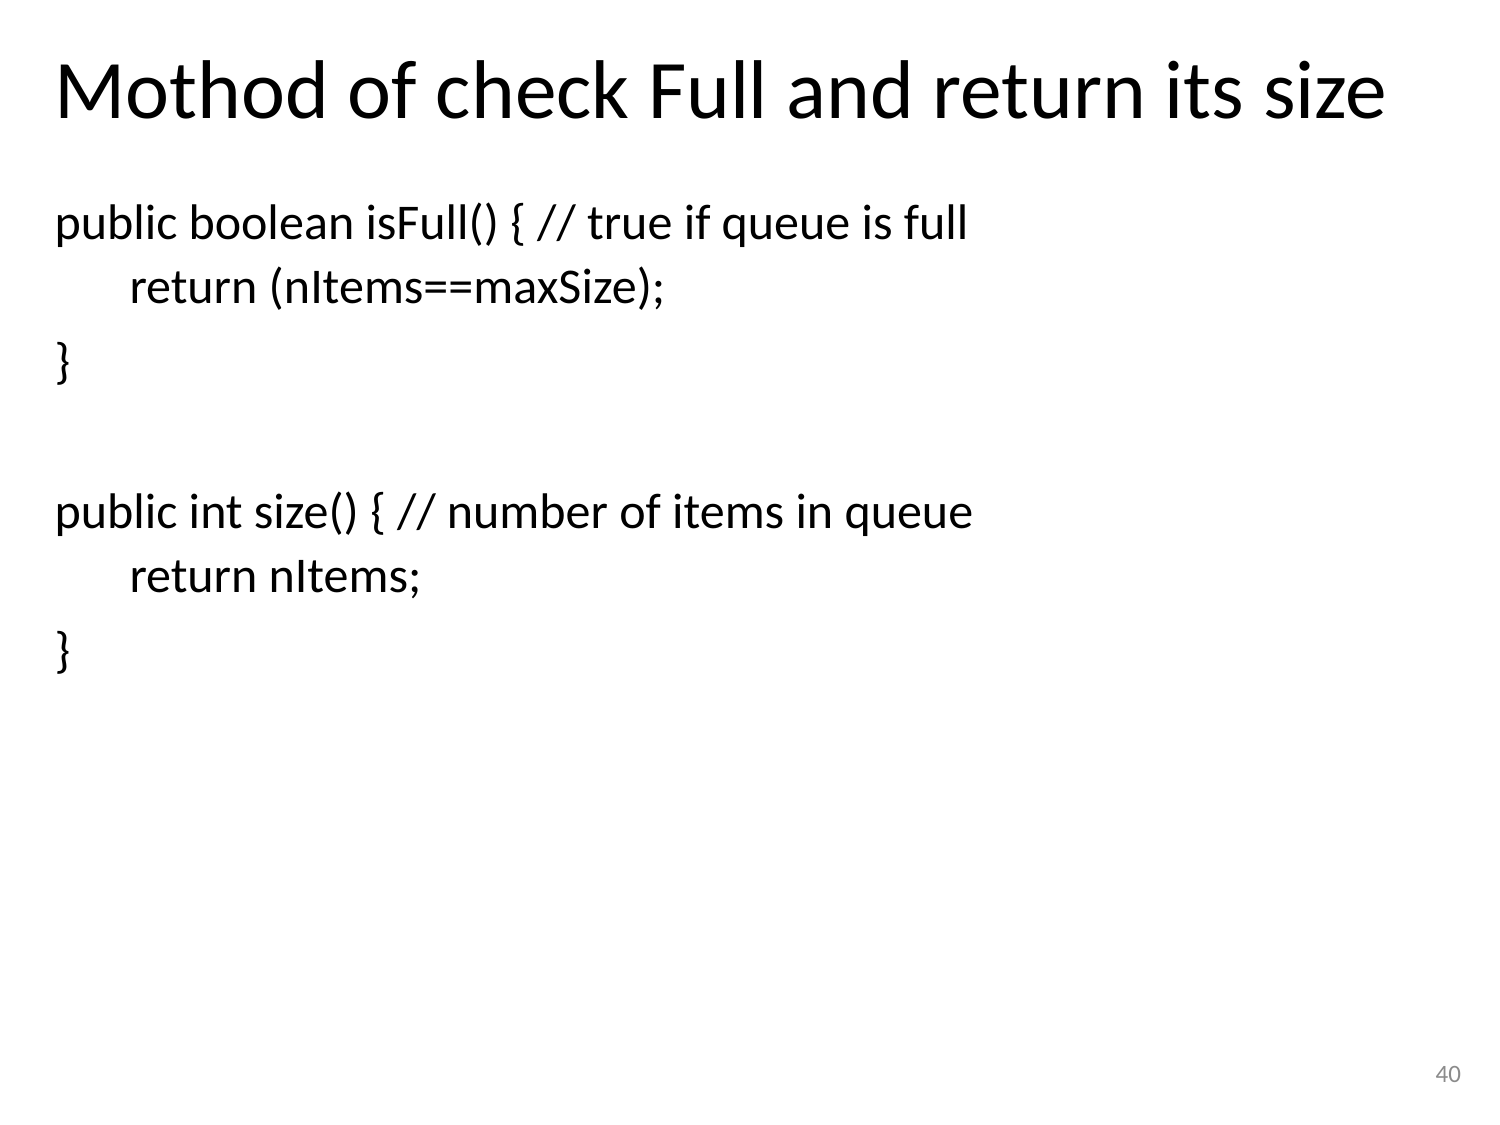

# Mothod of check Full and return its size
public boolean isFull() { // true if queue is full
return (nItems==maxSize);
}

public int size() { // number of items in queue
return nItems;
}

40